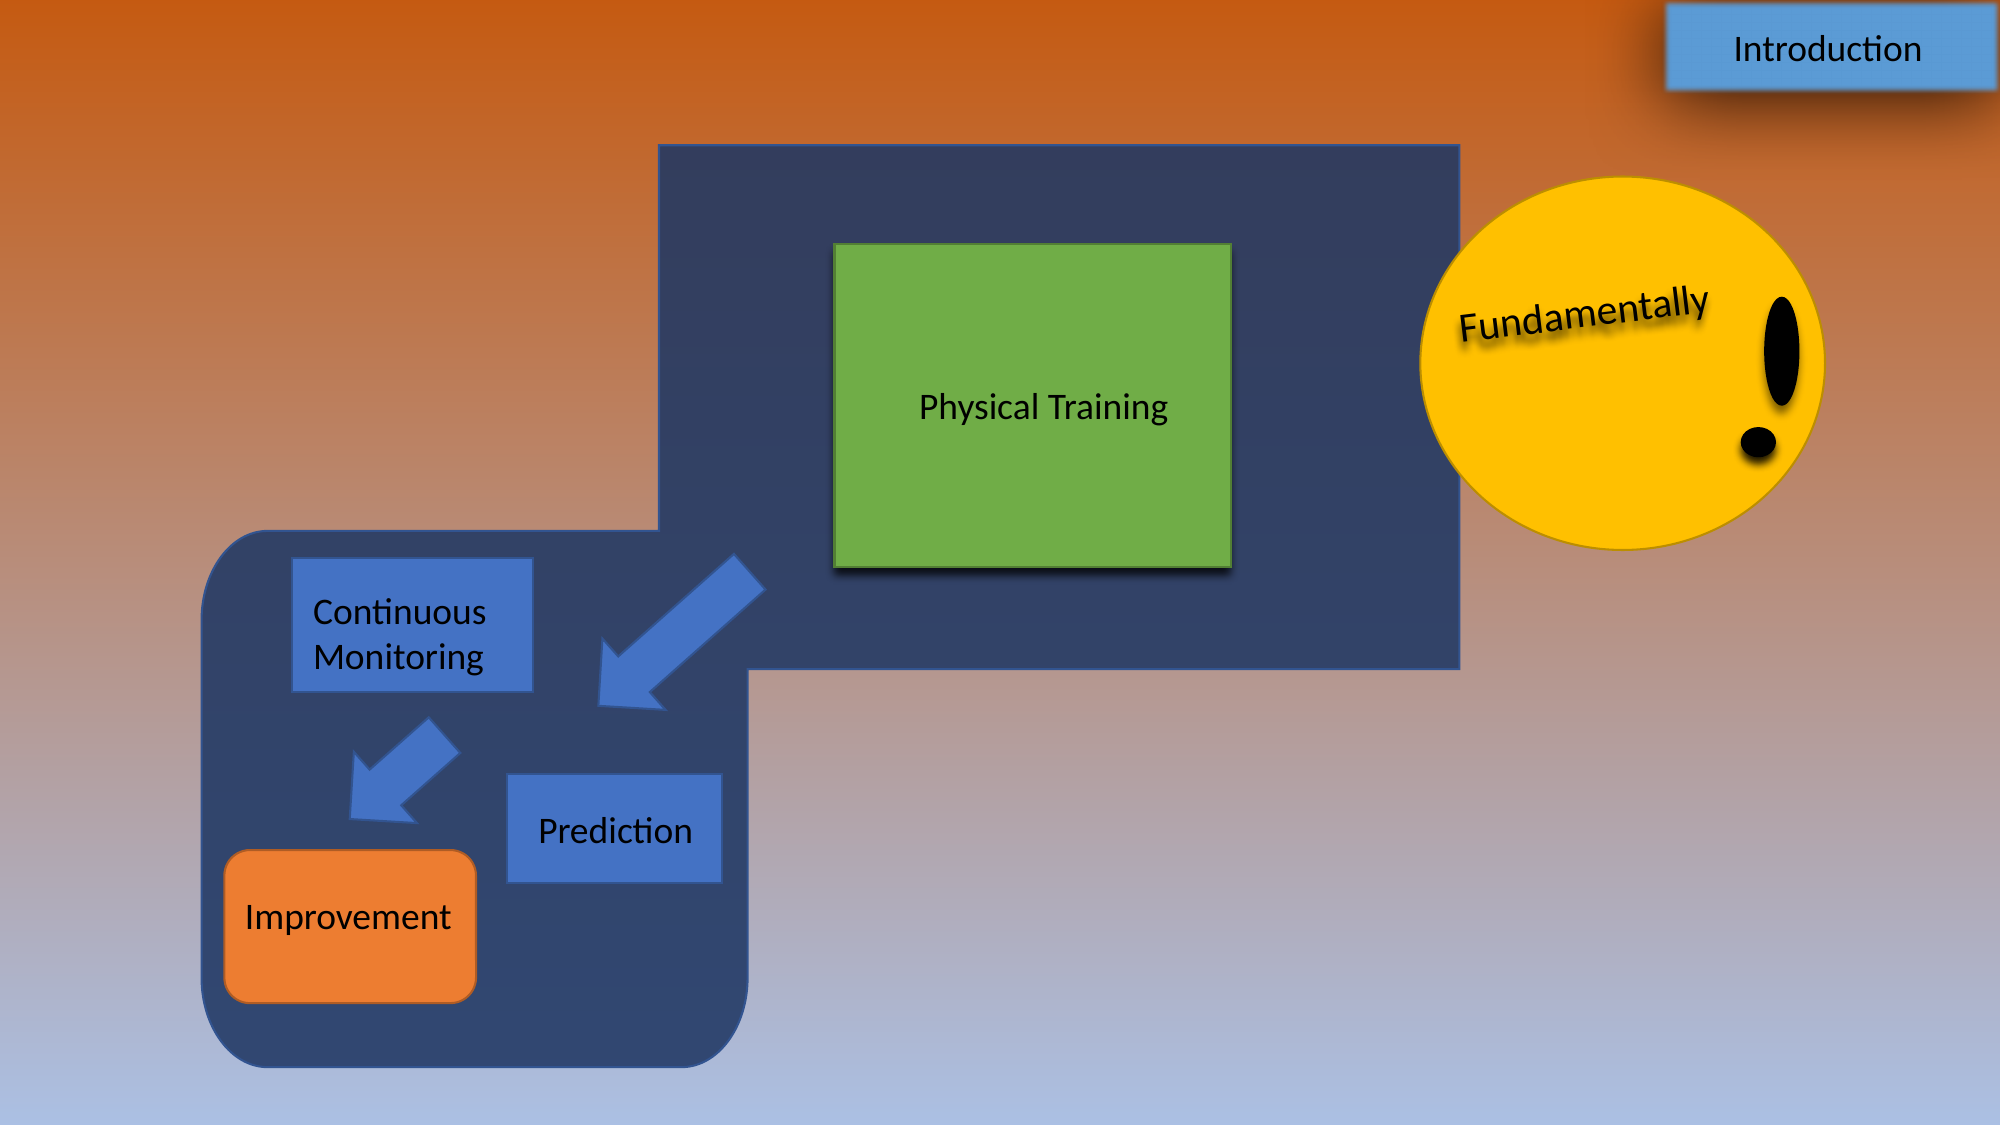

Introduction

Fundamentally

Physical Training

Continuous Monitoring

Prediction

Improvement